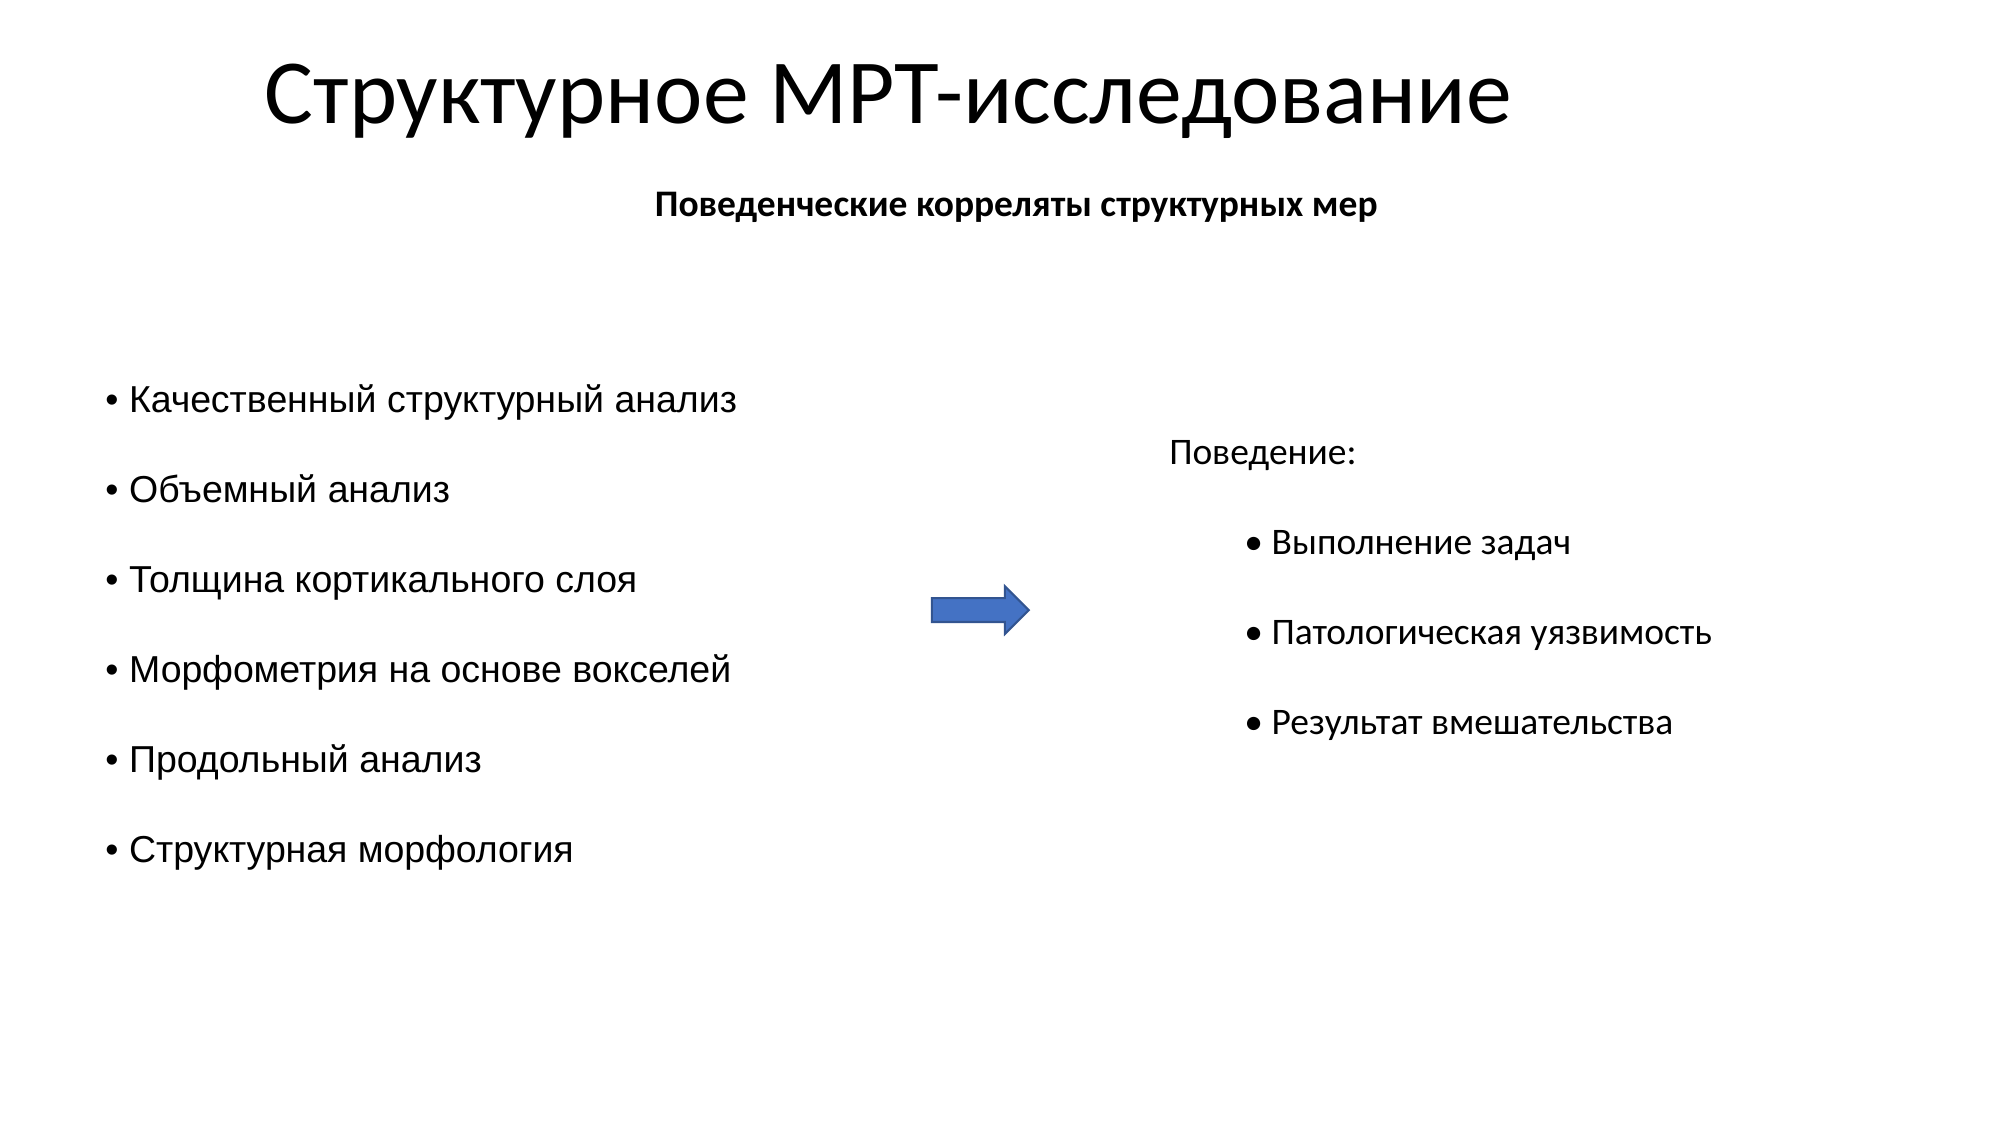

# Структурное МРТ-исследование
Поведенческие корреляты структурных мер
• Качественный структурный анализ

• Объемный анализ

• Толщина кортикального слоя

• Морфометрия на основе вокселей

• Продольный анализ

• Структурная морфология
Поведение:

• Выполнение задач

• Патологическая уязвимость

• Результат вмешательства